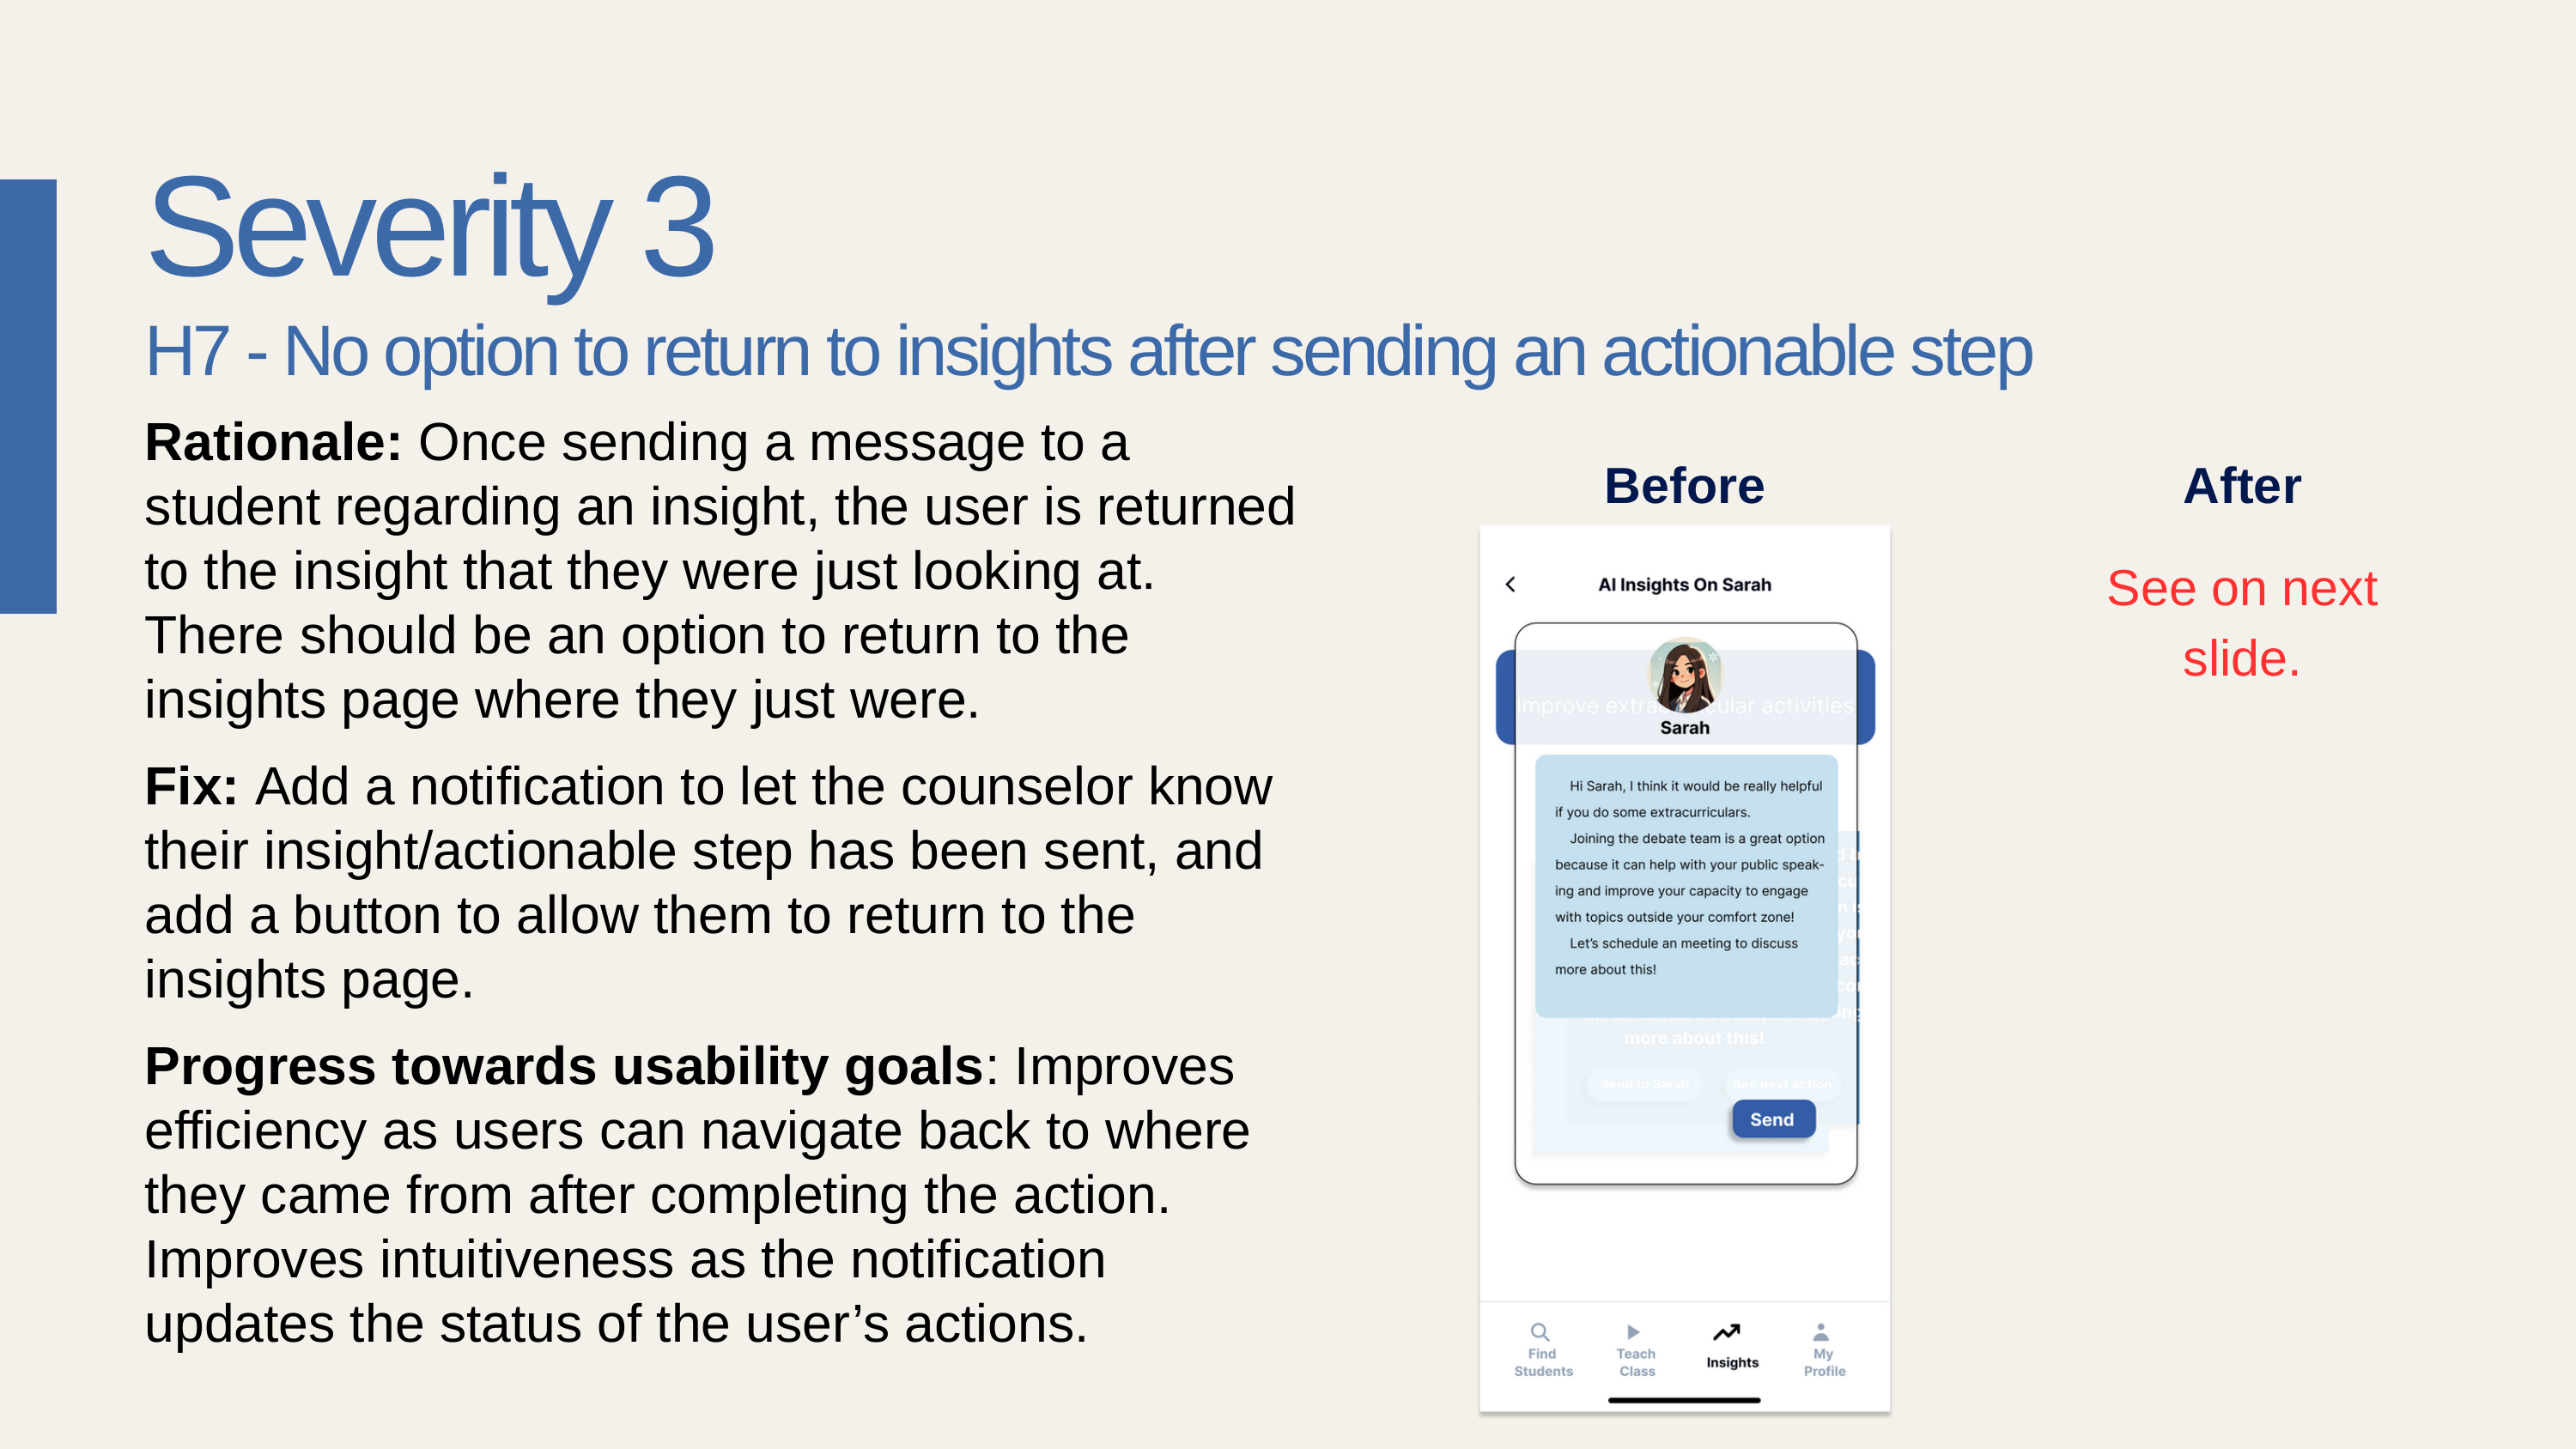

Severity 3
H7 - No option to return to insights after sending an actionable step

Rationale: Once sending a message to a student regarding an insight, the user is returned to the insight that they were just looking at. There should be an option to return to the insights page where they just were.
Before
After

See on next slide.
Fix: Add a notification to let the counselor know their insight/actionable step has been sent, and add a button to allow them to return to the insights page.
Progress towards usability goals: Improves efficiency as users can navigate back to where they came from after completing the action. Improves intuitiveness as the notification updates the status of the user’s actions.